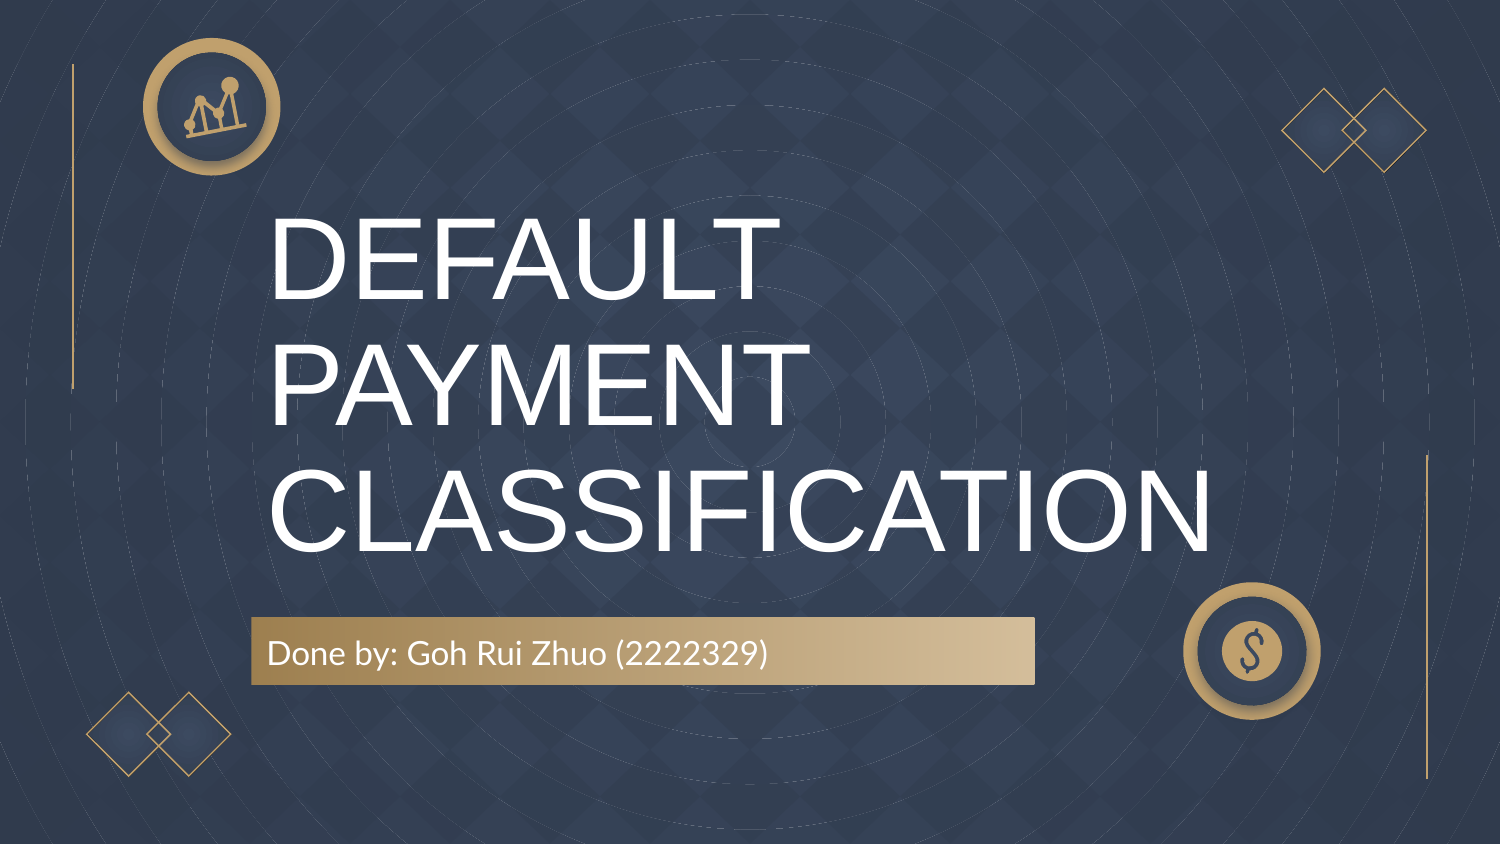

# DEFAULT PAYMENT CLASSIFICATION

Done by: Goh Rui Zhuo (2222329)